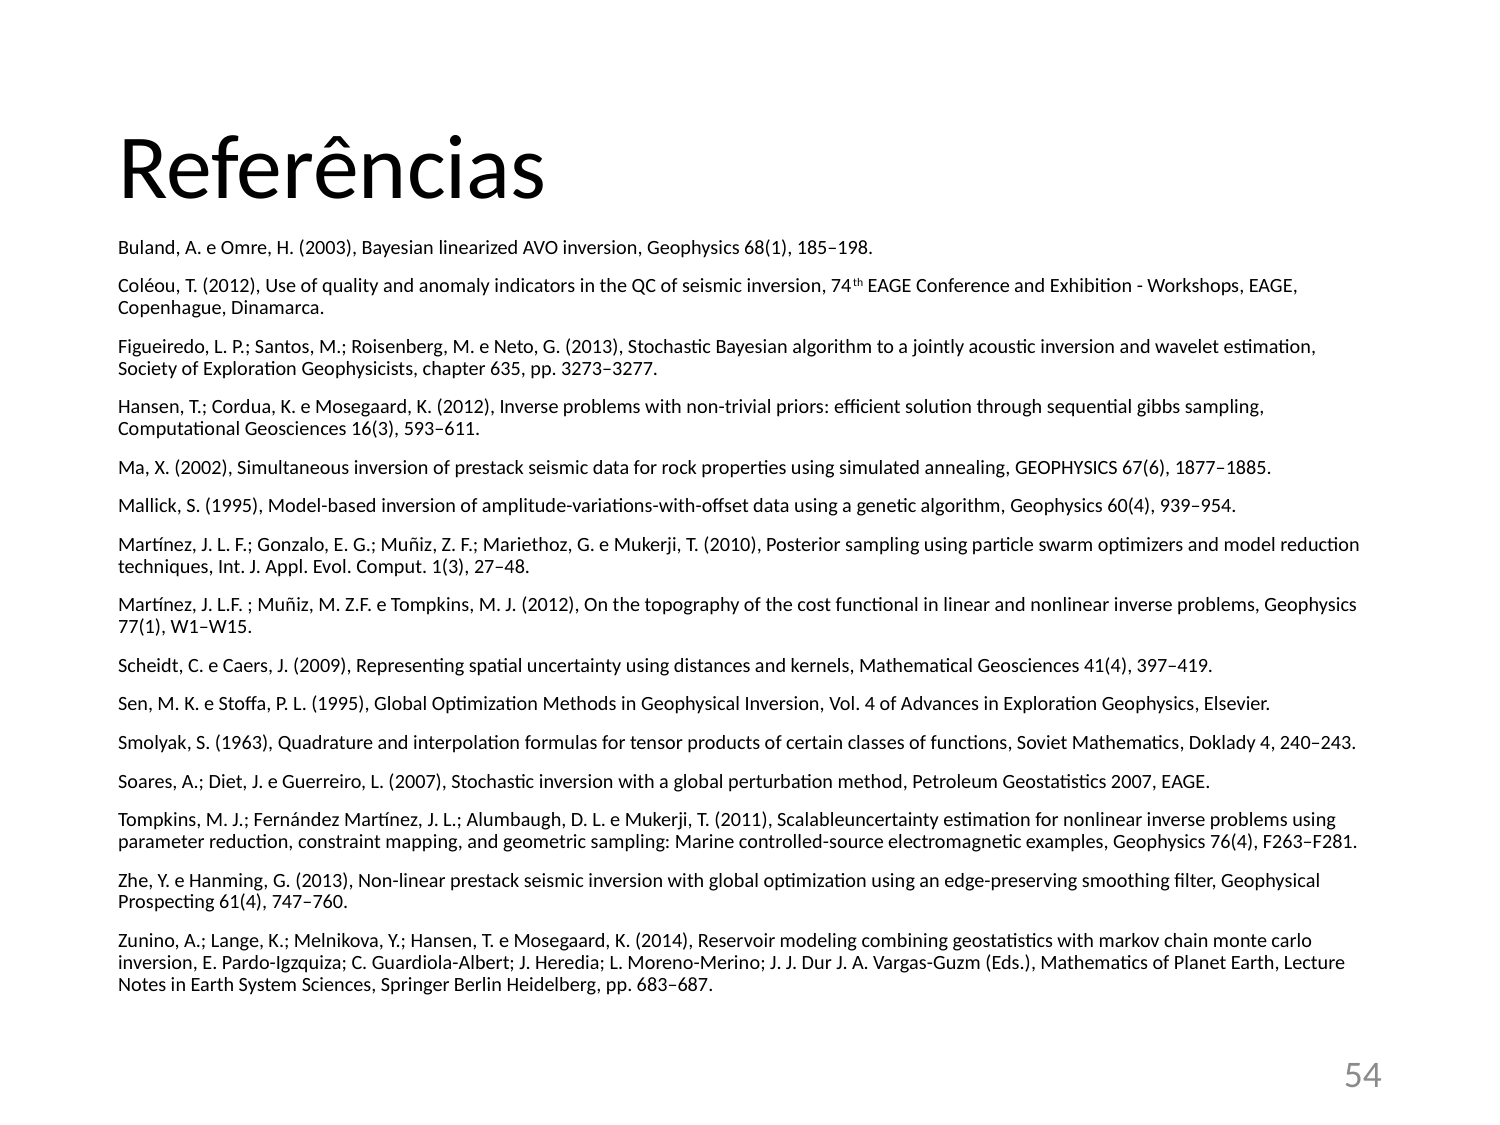

# Referências
Buland, A. e Omre, H. (2003), Bayesian linearized AVO inversion, Geophysics 68(1), 185–198.
Coléou, T. (2012), Use of quality and anomaly indicators in the QC of seismic inversion, 74th EAGE Conference and Exhibition - Workshops, EAGE, Copenhague, Dinamarca.
Figueiredo, L. P.; Santos, M.; Roisenberg, M. e Neto, G. (2013), Stochastic Bayesian algorithm to a jointly acoustic inversion and wavelet estimation, Society of Exploration Geophysicists, chapter 635, pp. 3273–3277.
Hansen, T.; Cordua, K. e Mosegaard, K. (2012), Inverse problems with non-trivial priors: efficient solution through sequential gibbs sampling, Computational Geosciences 16(3), 593–611.
Ma, X. (2002), Simultaneous inversion of prestack seismic data for rock properties using simulated annealing, GEOPHYSICS 67(6), 1877–1885.
Mallick, S. (1995), Model-based inversion of amplitude-variations-with-offset data using a genetic algorithm, Geophysics 60(4), 939–954.
Martínez, J. L. F.; Gonzalo, E. G.; Muñiz, Z. F.; Mariethoz, G. e Mukerji, T. (2010), Posterior sampling using particle swarm optimizers and model reduction techniques, Int. J. Appl. Evol. Comput. 1(3), 27–48.
Martínez, J. L.F. ; Muñiz, M. Z.F. e Tompkins, M. J. (2012), On the topography of the cost functional in linear and nonlinear inverse problems, Geophysics 77(1), W1–W15.
Scheidt, C. e Caers, J. (2009), Representing spatial uncertainty using distances and kernels, Mathematical Geosciences 41(4), 397–419.
Sen, M. K. e Stoffa, P. L. (1995), Global Optimization Methods in Geophysical Inversion, Vol. 4 of Advances in Exploration Geophysics, Elsevier.
Smolyak, S. (1963), Quadrature and interpolation formulas for tensor products of certain classes of functions, Soviet Mathematics, Doklady 4, 240–243.
Soares, A.; Diet, J. e Guerreiro, L. (2007), Stochastic inversion with a global perturbation method, Petroleum Geostatistics 2007, EAGE.
Tompkins, M. J.; Fernández Martínez, J. L.; Alumbaugh, D. L. e Mukerji, T. (2011), Scalableuncertainty estimation for nonlinear inverse problems using parameter reduction, constraint mapping, and geometric sampling: Marine controlled-source electromagnetic examples, Geophysics 76(4), F263–F281.
Zhe, Y. e Hanming, G. (2013), Non-linear prestack seismic inversion with global optimization using an edge-preserving smoothing filter, Geophysical Prospecting 61(4), 747–760.
Zunino, A.; Lange, K.; Melnikova, Y.; Hansen, T. e Mosegaard, K. (2014), Reservoir modeling combining geostatistics with markov chain monte carlo inversion, E. Pardo-Igzquiza; C. Guardiola-Albert; J. Heredia; L. Moreno-Merino; J. J. Dur J. A. Vargas-Guzm (Eds.), Mathematics of Planet Earth, Lecture Notes in Earth System Sciences, Springer Berlin Heidelberg, pp. 683–687.

54